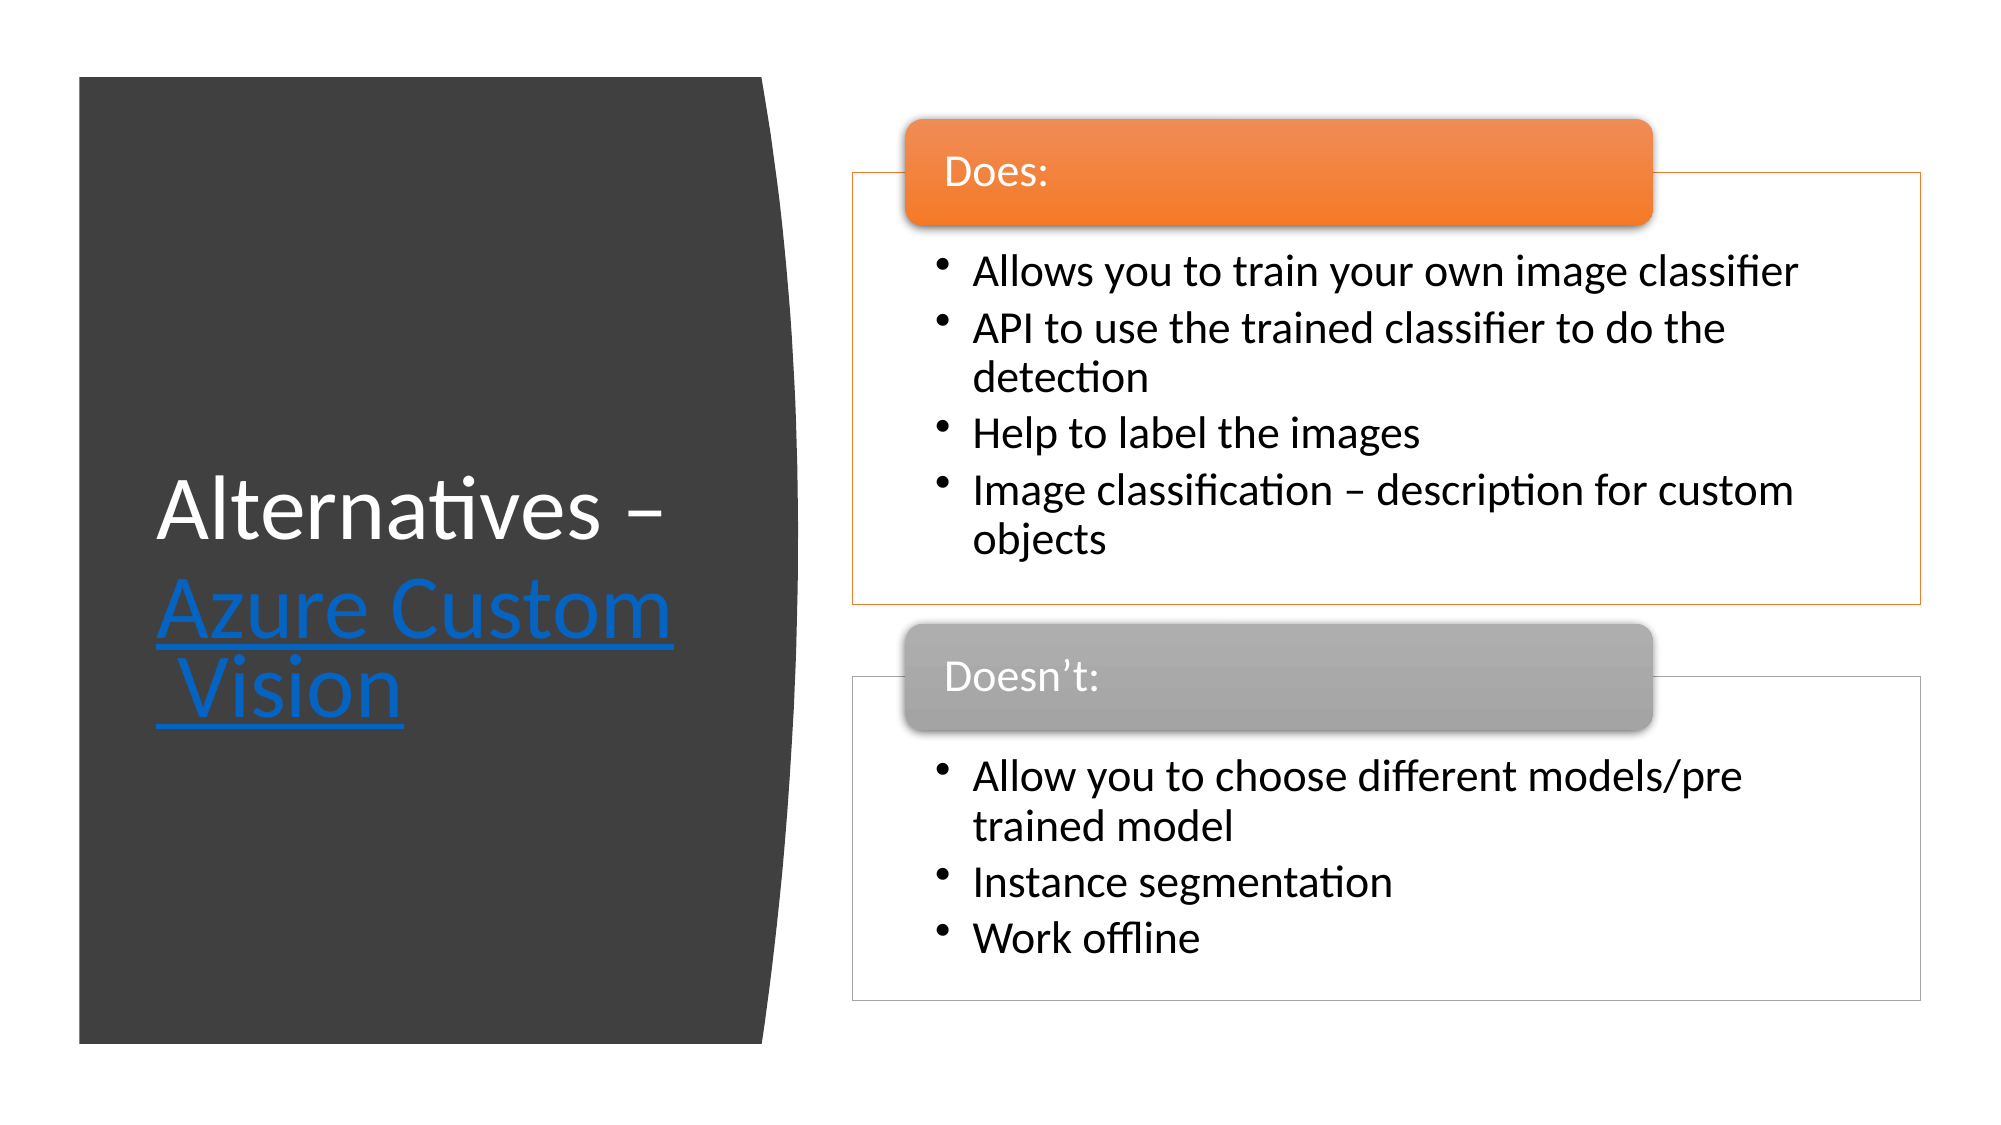

Allows you to train your own image classifier
API to use the trained classifier to do the detection
Help to label the images
Image classification – description for custom objects
Does:
Allow you to choose different models/pre trained model
Instance segmentation
Work offline
Doesn’t:

# Alternatives – Azure Custom Vision